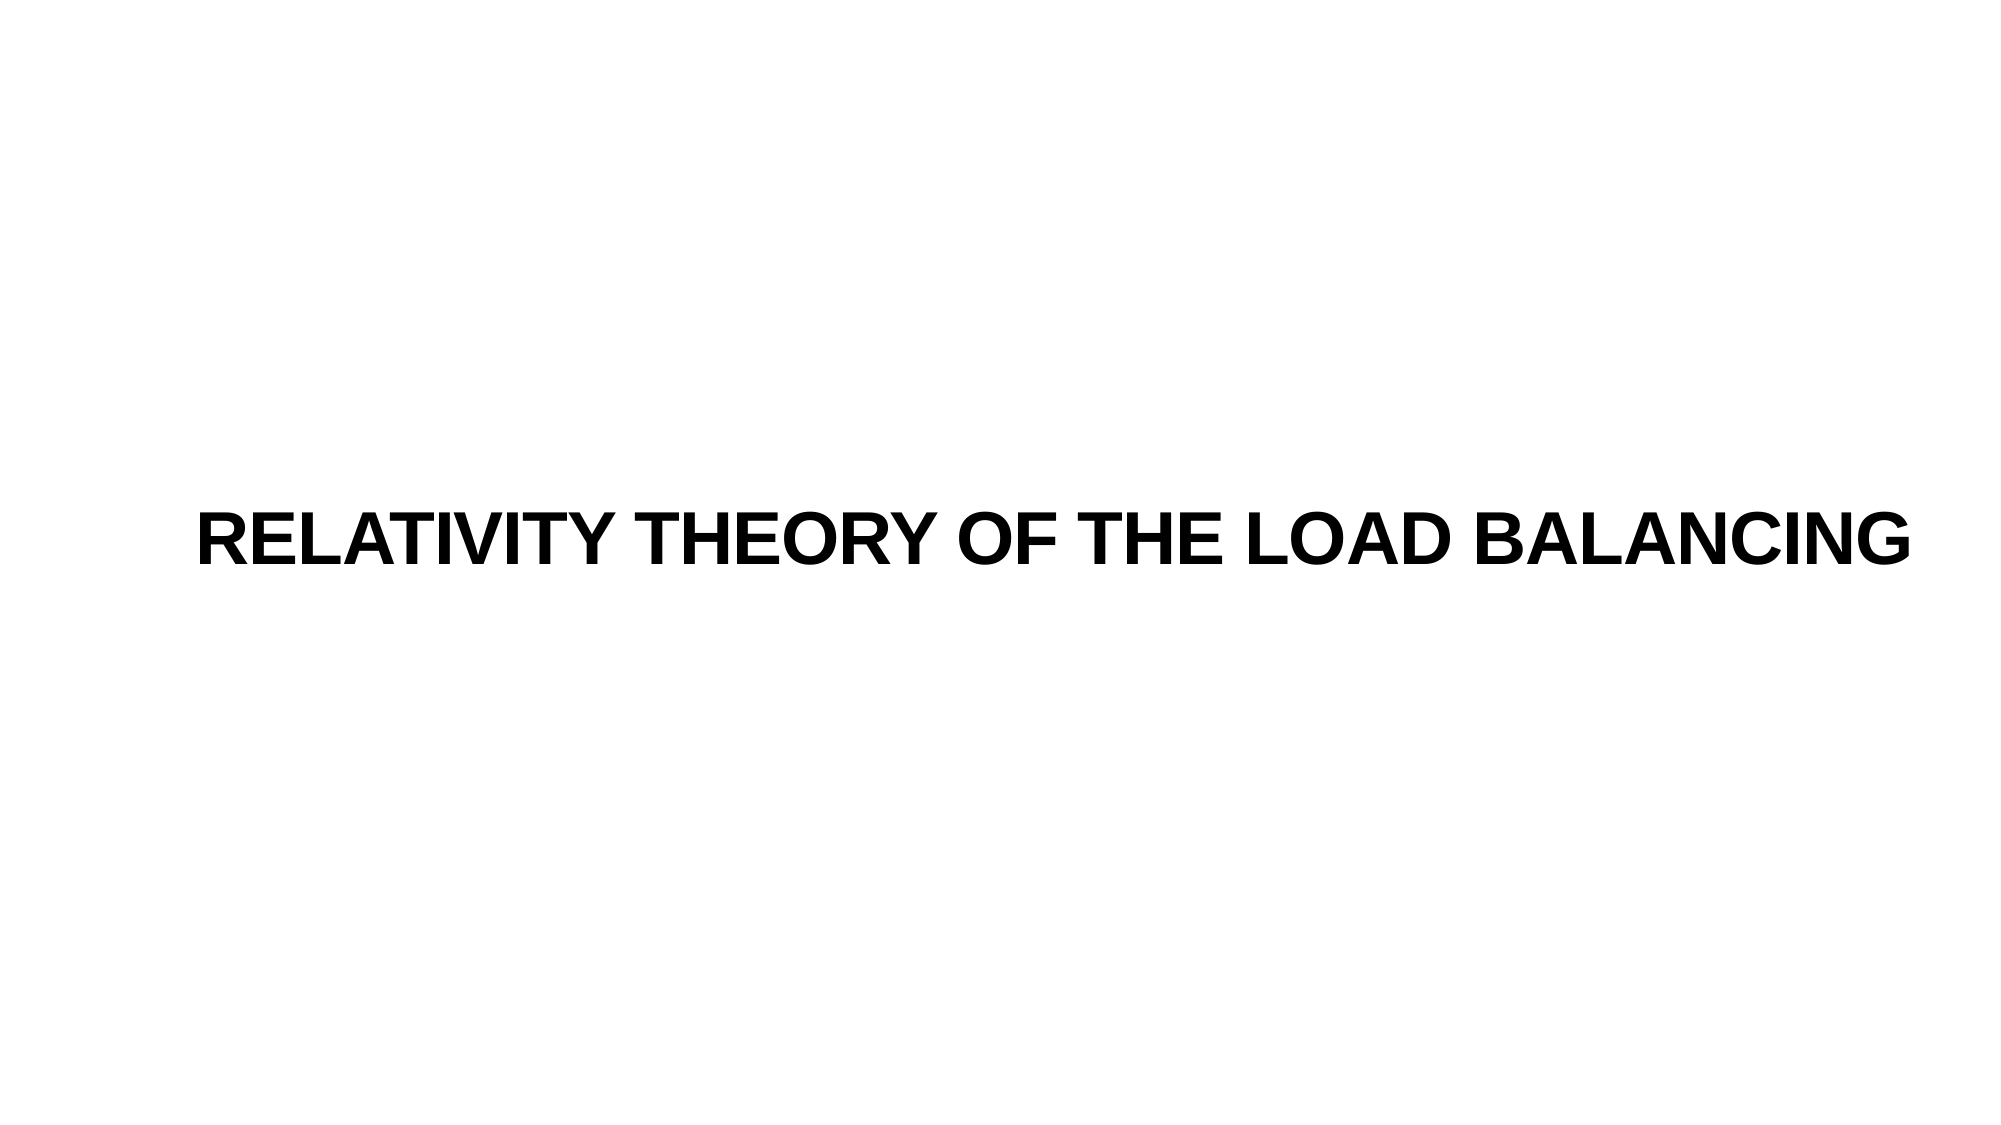

# RELATIVITY THEORY OF THE LOAD BALANCING